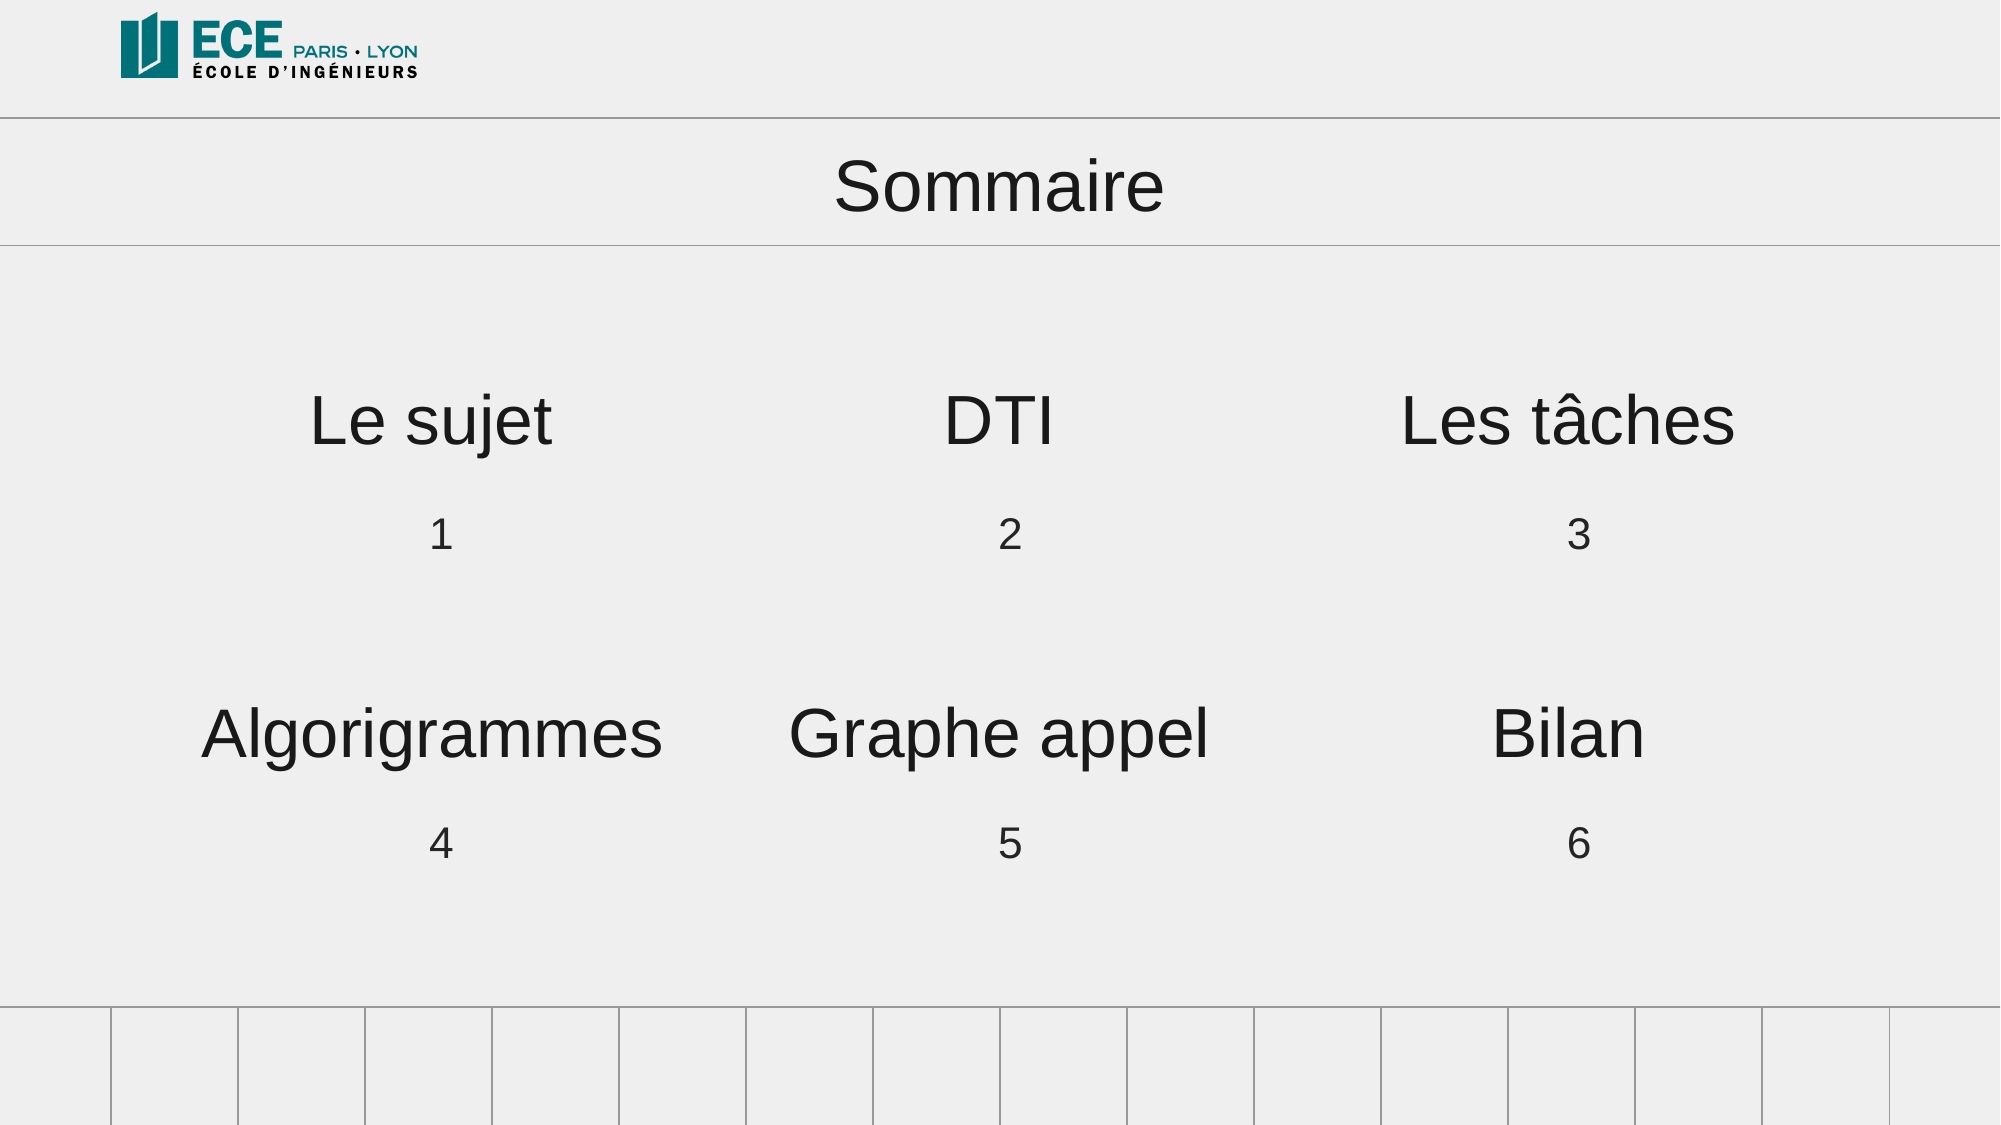

# Sommaire
Le sujet
DTI
Les tâches
1
2
3
Algorigrammes
Graphe appel
Bilan
4
5
6